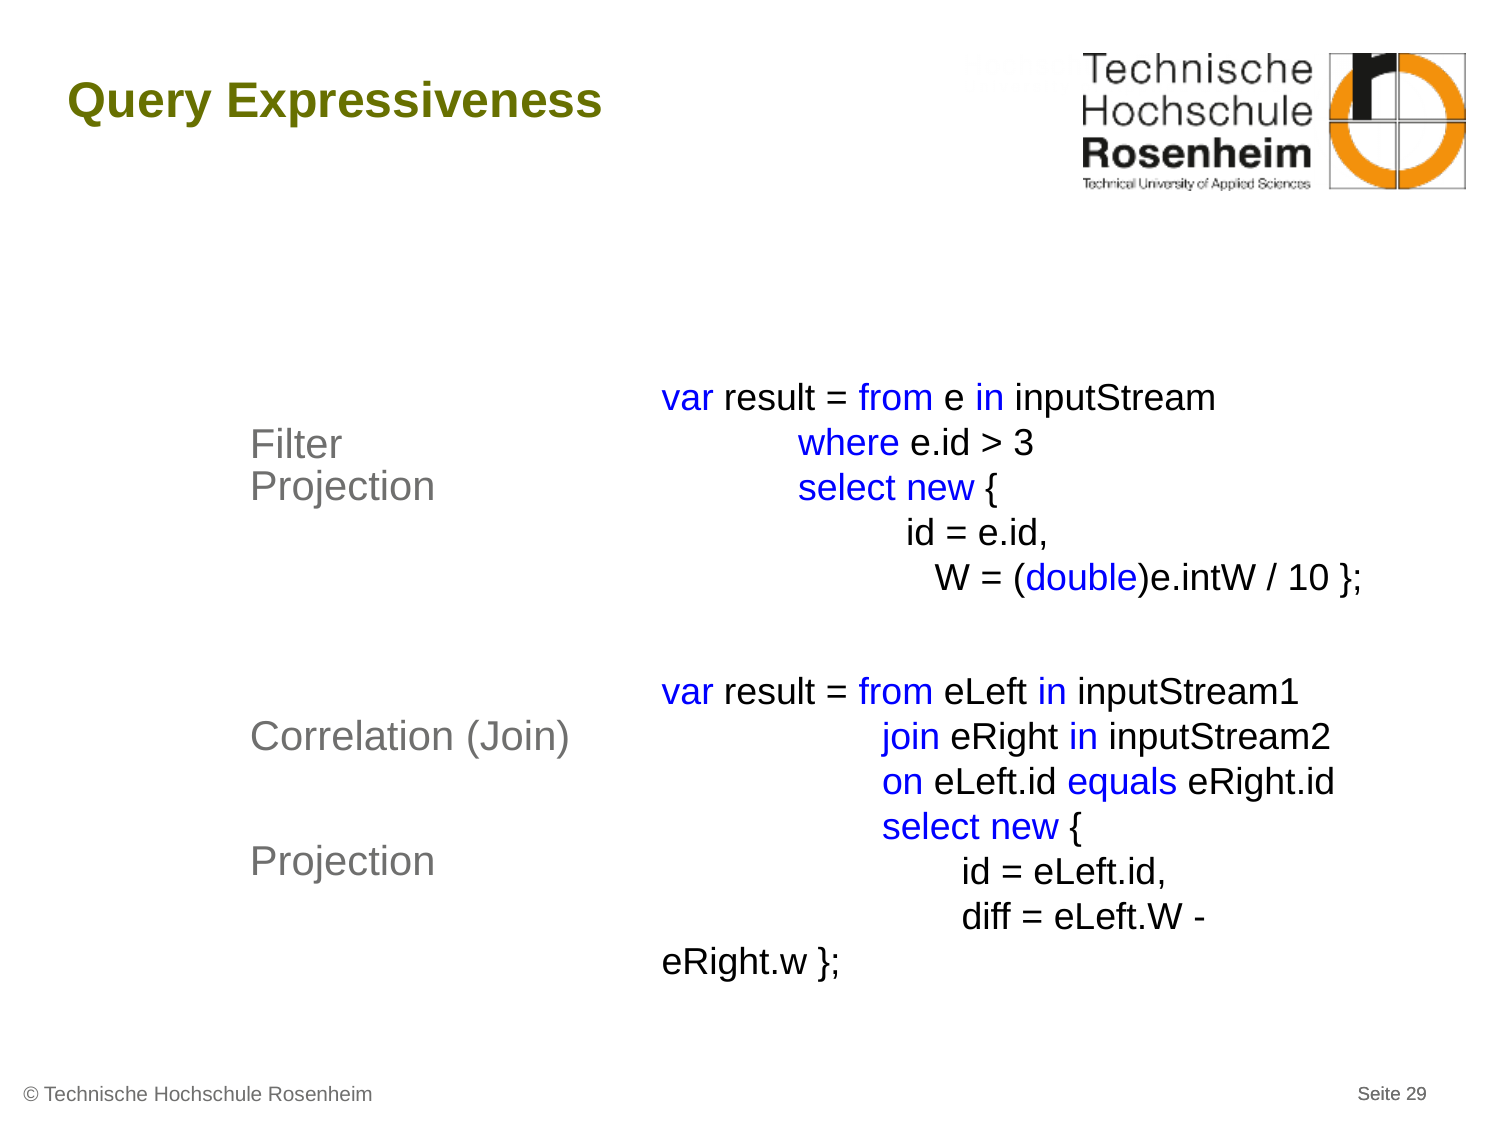

# Query Expressiveness
var result = from e in inputStream
             where e.id > 3
             select new {
	         id = e.id,
                          W = (double)e.intW / 10 };
Filter
Projection

Correlation (Join)

Projection

var result = from eLeft in inputStream1
                     join eRight in inputStream2
                     on eLeft.id equals eRight.id
                     select new {
		id = eLeft.id,
                          	diff = eLeft.W - eRight.w };